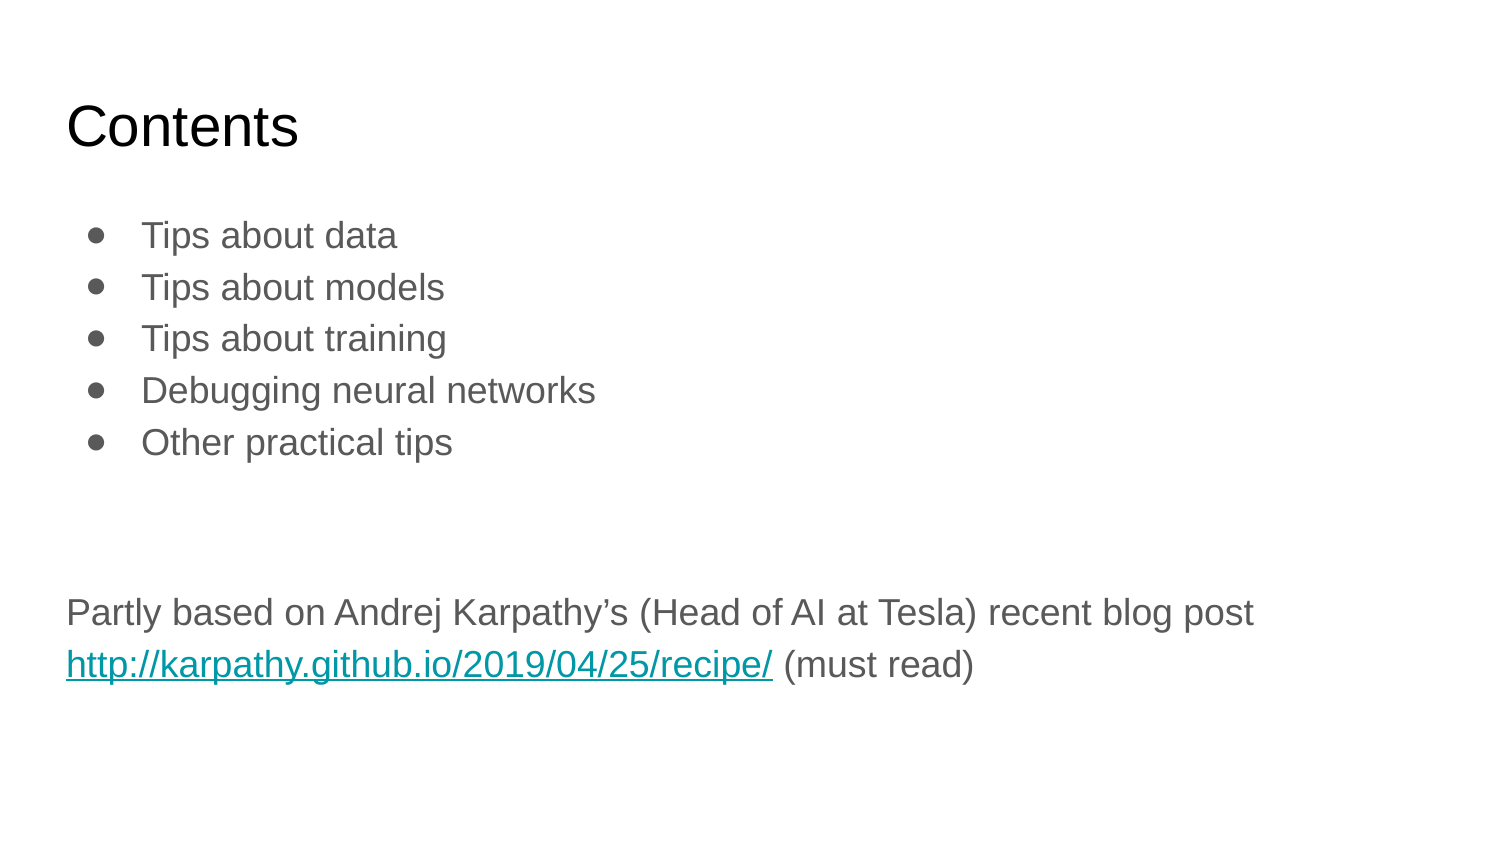

# Contents
Tips about data
Tips about models
Tips about training
Debugging neural networks
Other practical tips

Partly based on Andrej Karpathy’s (Head of AI at Tesla) recent blog post http://karpathy.github.io/2019/04/25/recipe/ (must read)